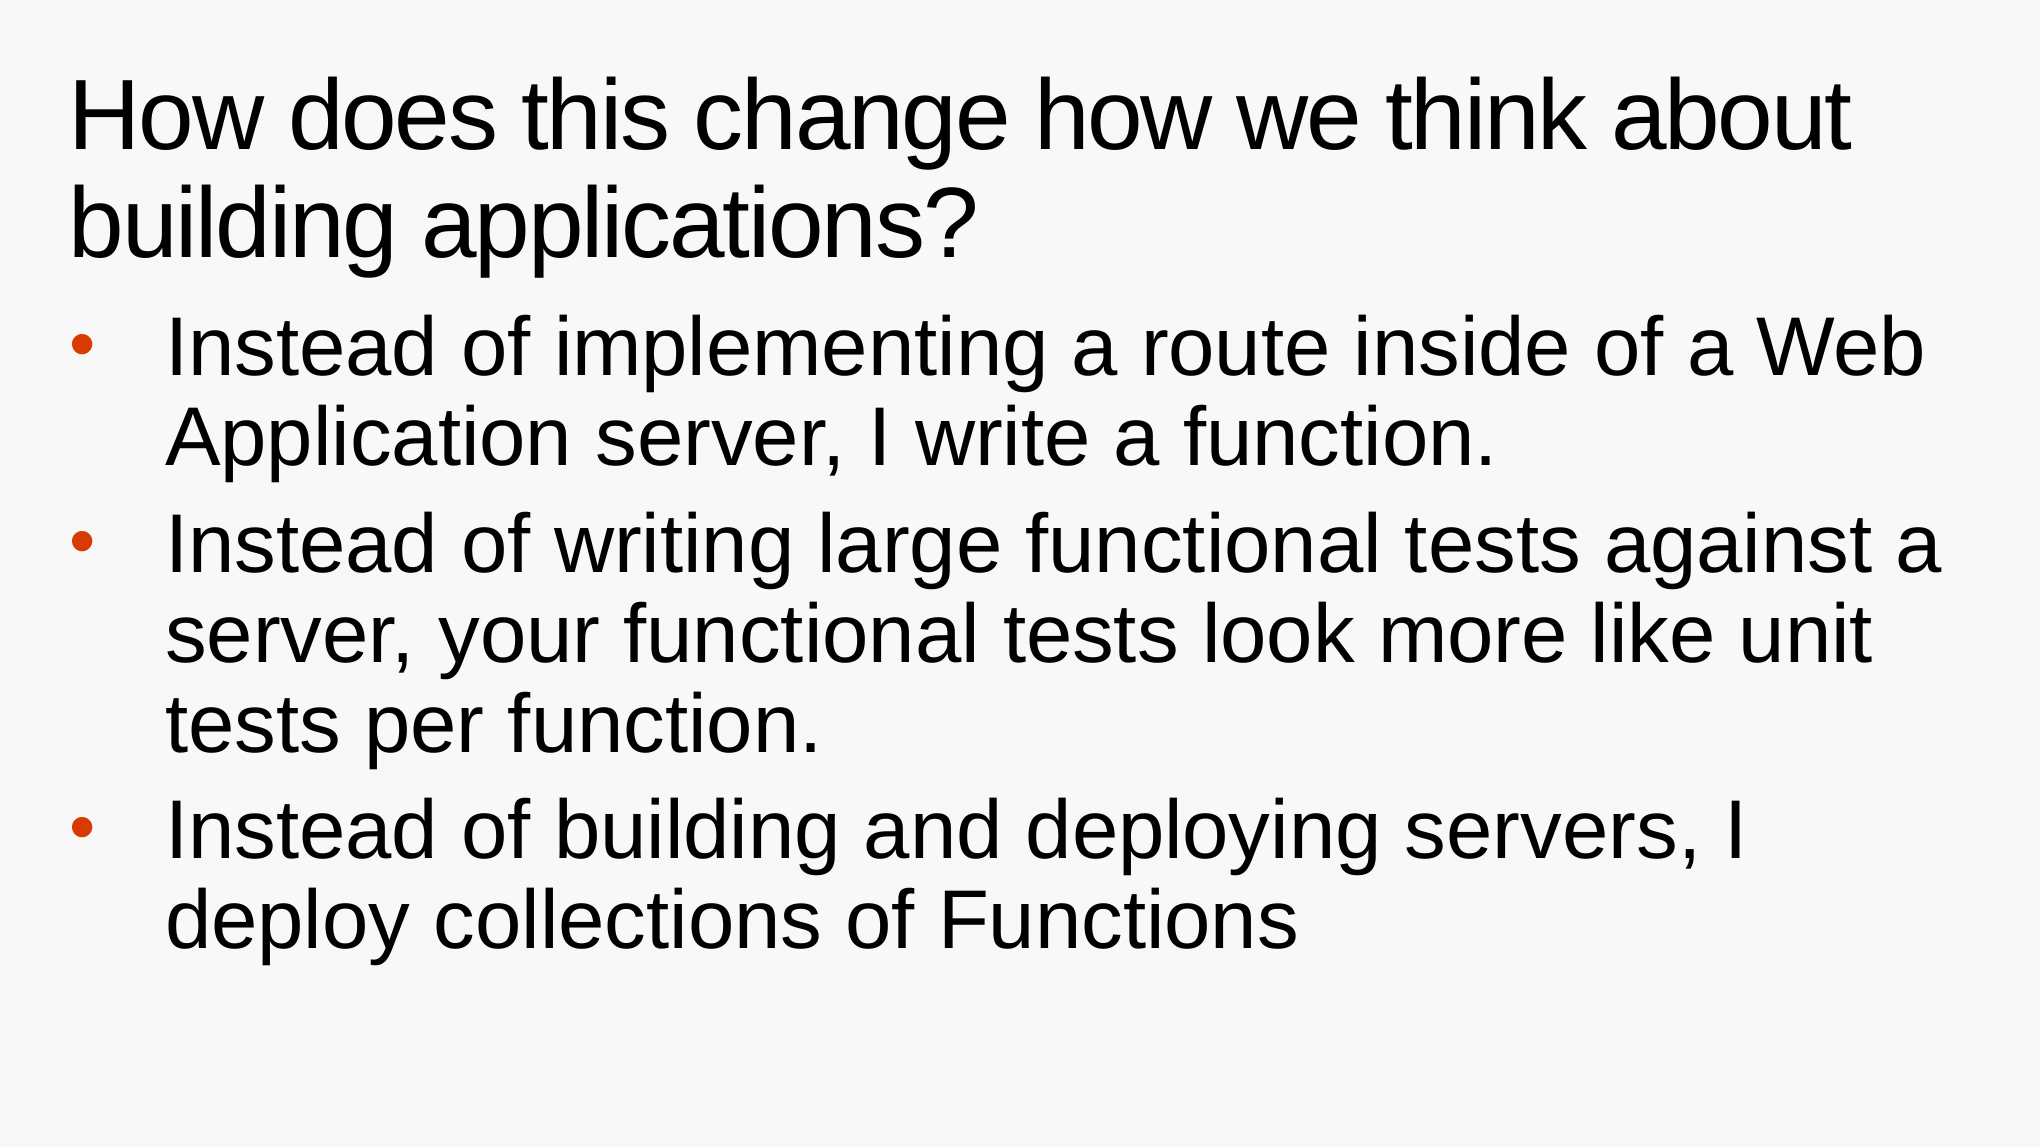

# How does this change how we think about building applications?
Instead of implementing a route inside of a Web Application server, I write a function.
Instead of writing large functional tests against a server, your functional tests look more like unit tests per function.
Instead of building and deploying servers, I deploy collections of Functions